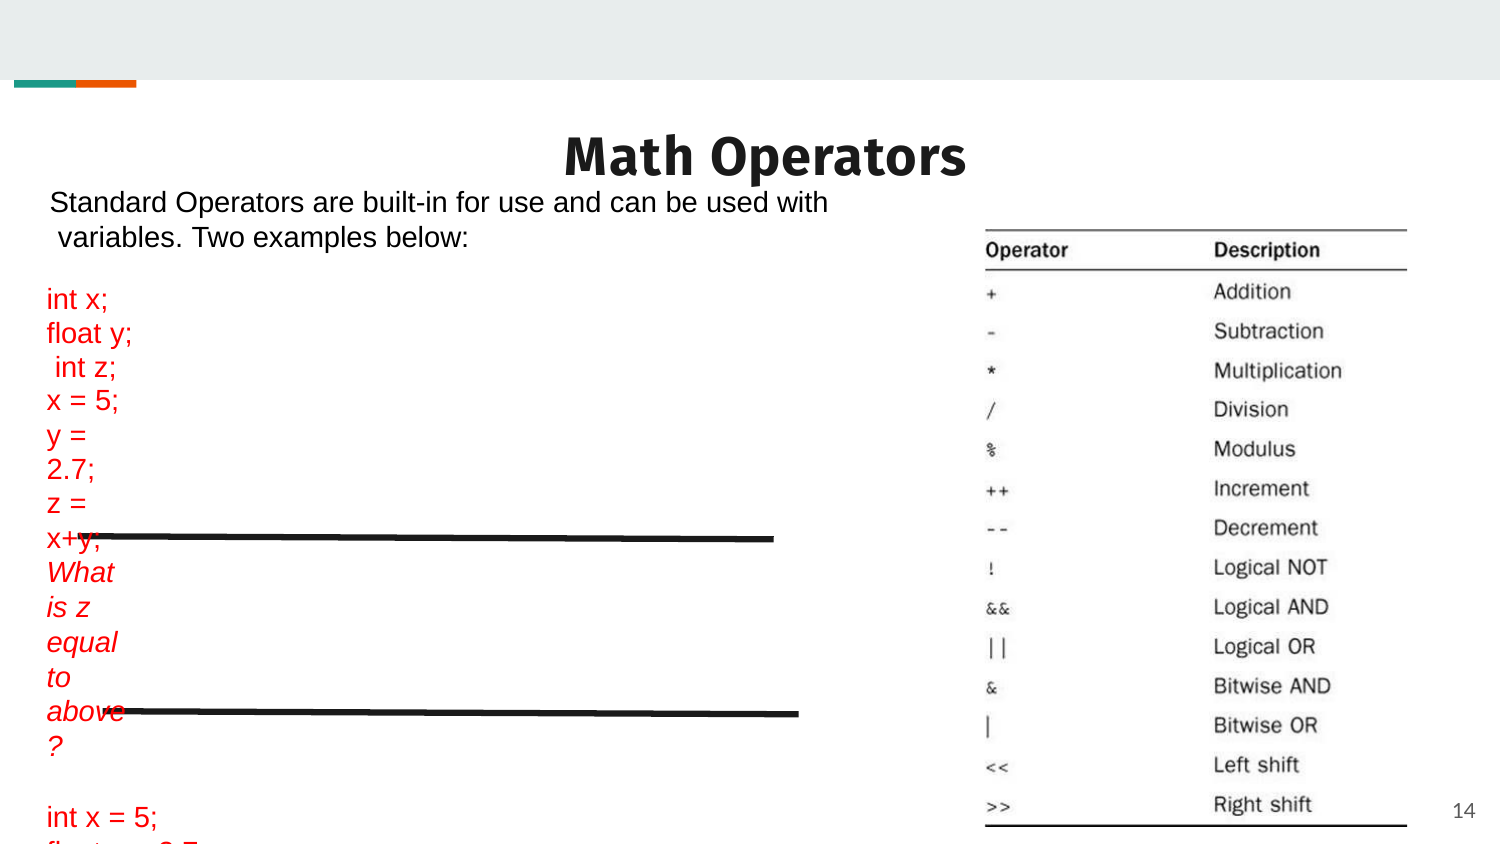

# Math Operators
Standard Operators are built-in for use and can be used with  variables. Two examples below:
int x;  float y;  int z;
x = 5;
y = 2.7;
z = x+y;
What is z equal to above?

int x = 5;  float y = 2.7;  float z = x+y;
What is z equal to above?

Tip: instead of x = x + 1; you can write x += 1;

14